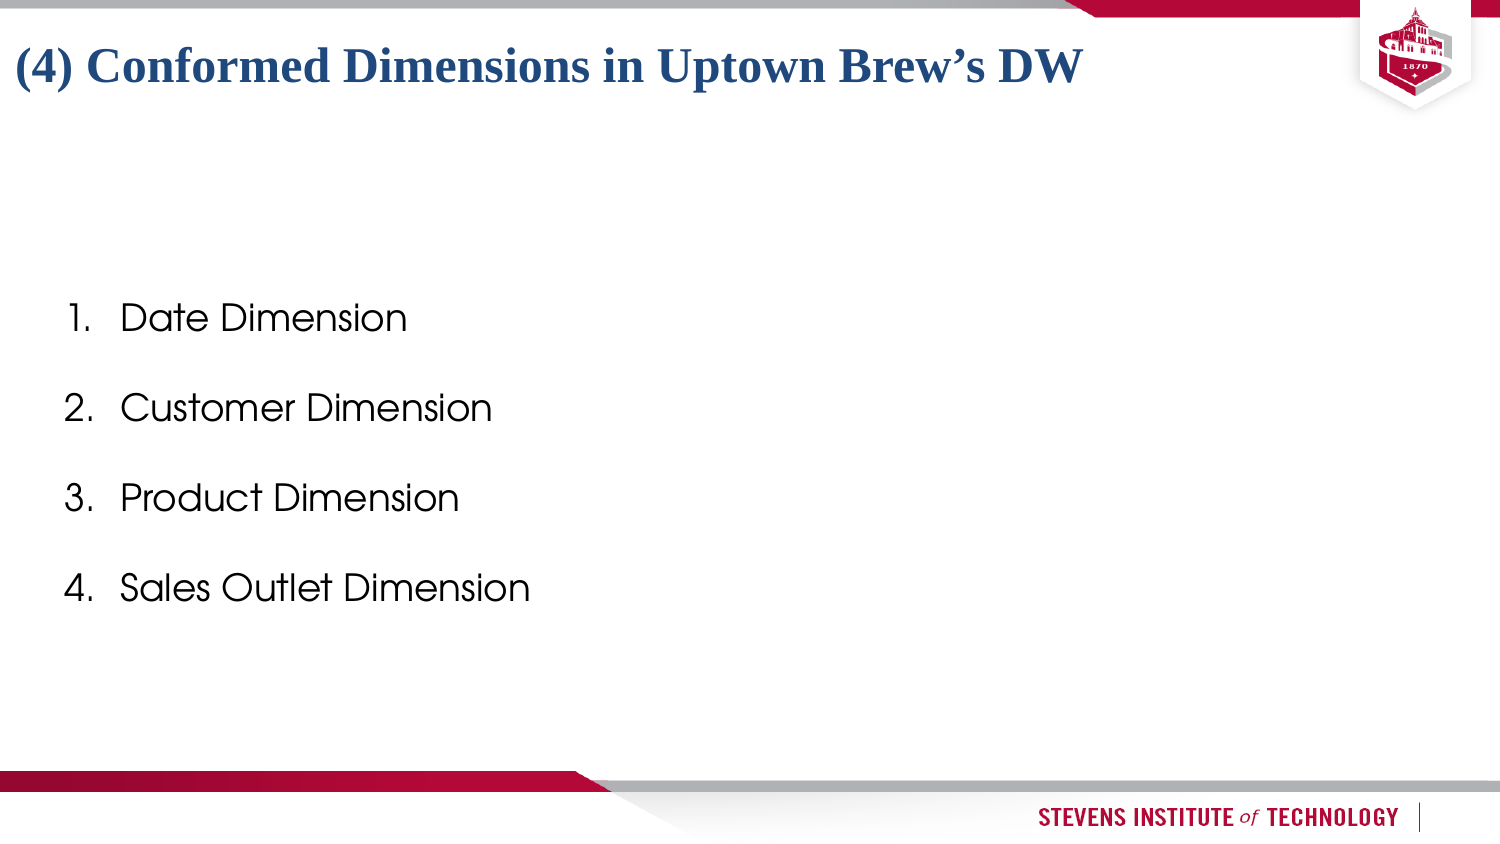

# (4) Conformed Dimensions in Uptown Brew’s DW
Date Dimension
Customer Dimension
Product Dimension
Sales Outlet Dimension